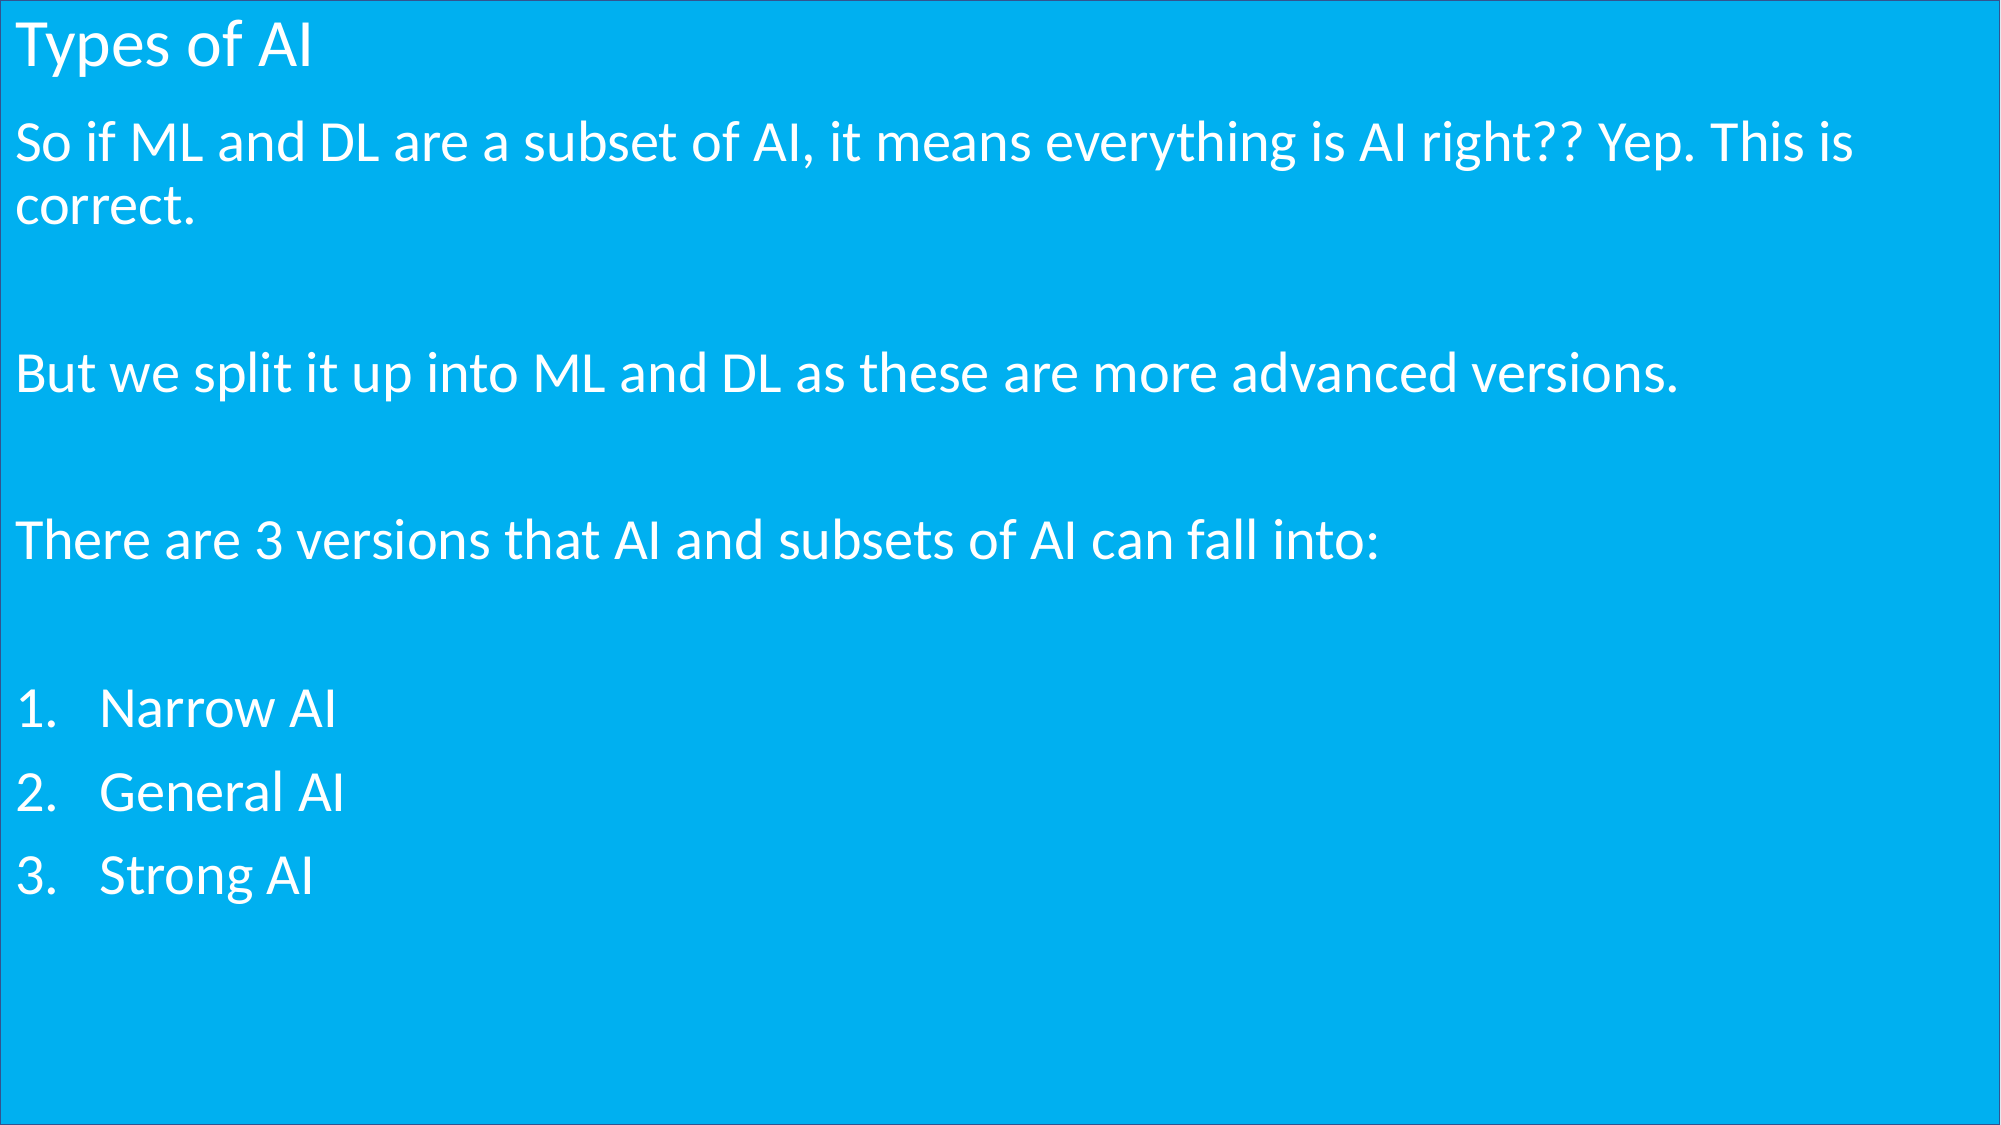

# Types of AI
So if ML and DL are a subset of AI, it means everything is AI right?? Yep. This is correct.

But we split it up into ML and DL as these are more advanced versions.

There are 3 versions that AI and subsets of AI can fall into:

Narrow AI
General AI
Strong AI